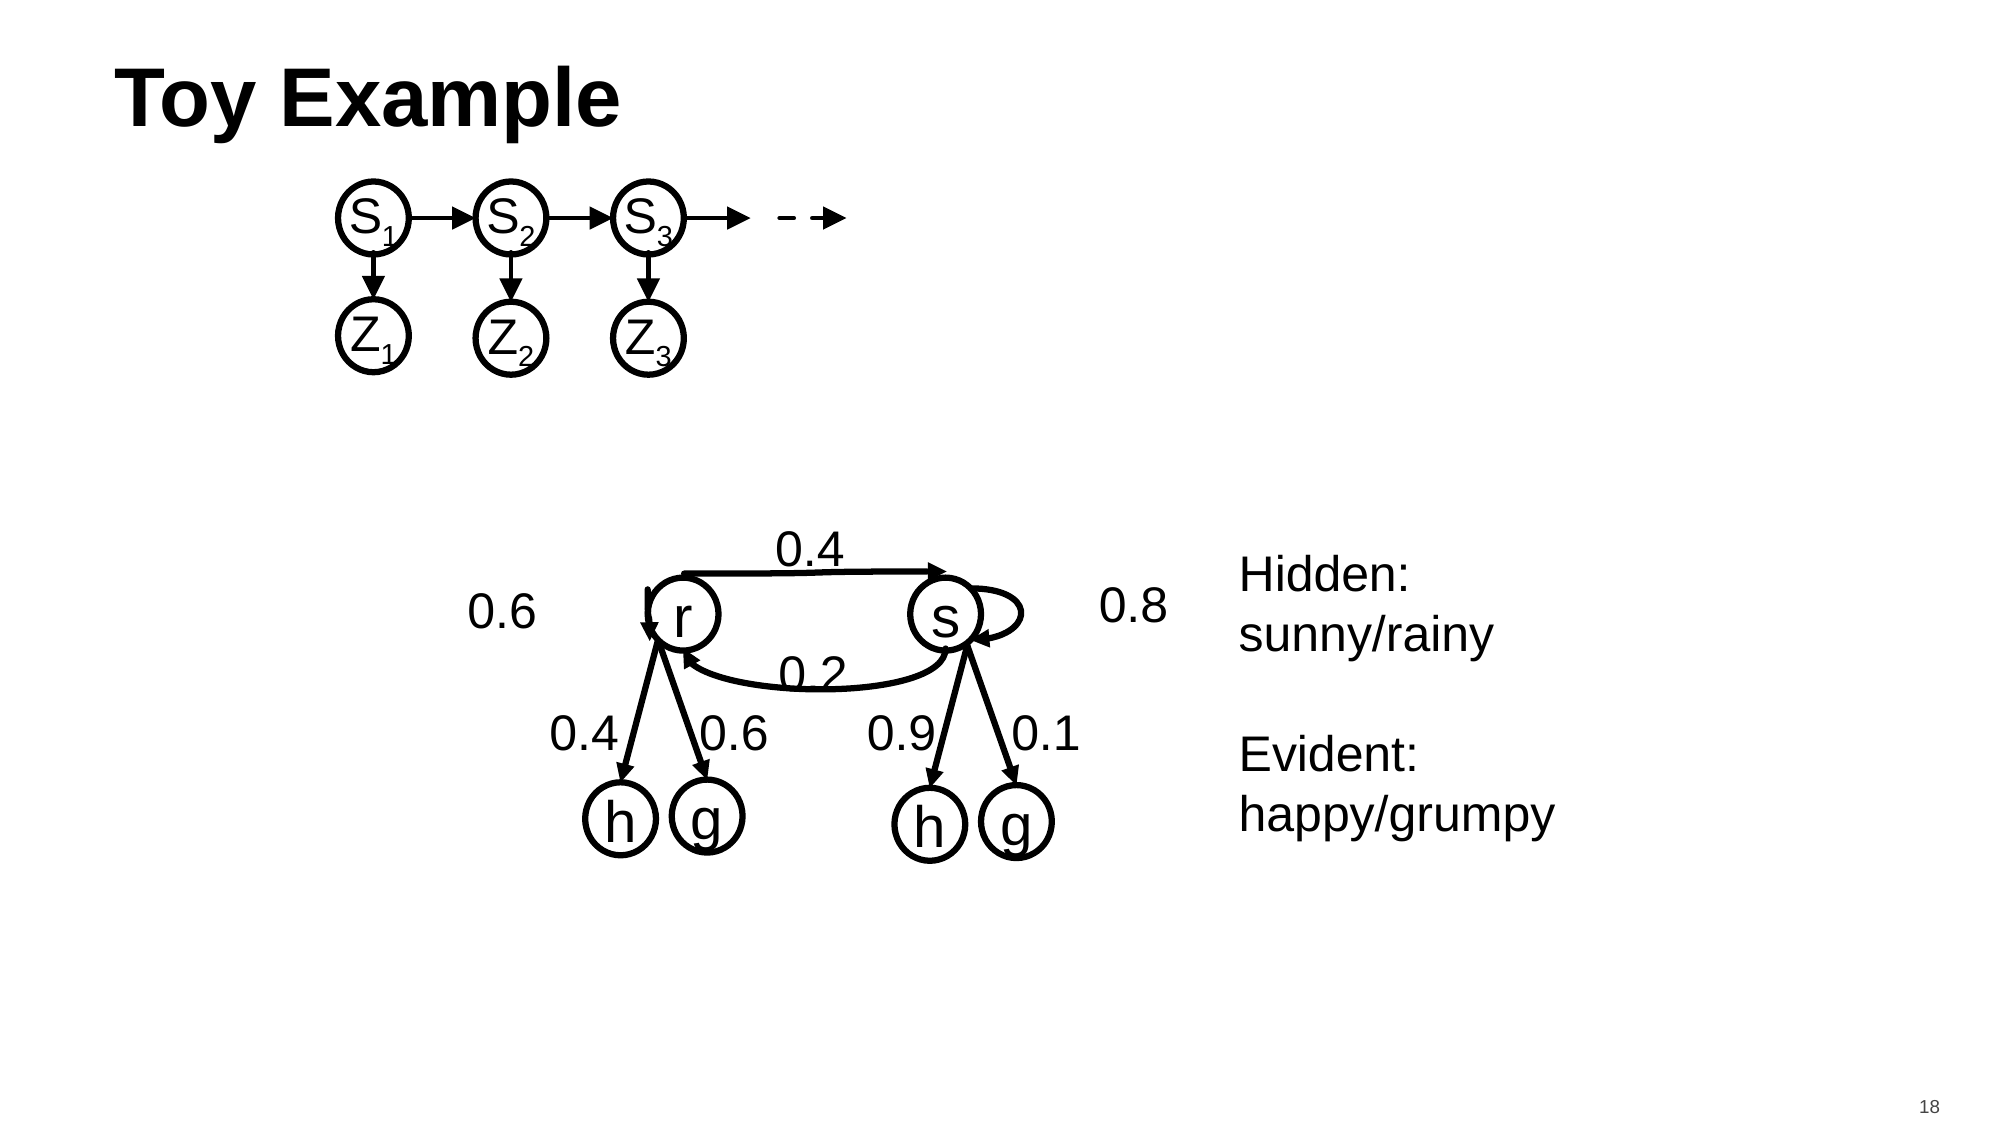

# Toy Example
S1
S2
S3
Z1
Z2
Z3
0.4
0.8
0.6
r
s
0.2
0.1
0.9
0.6
0.4
g
h
g
h
Hidden:
sunny/rainy

Evident:
happy/grumpy
18